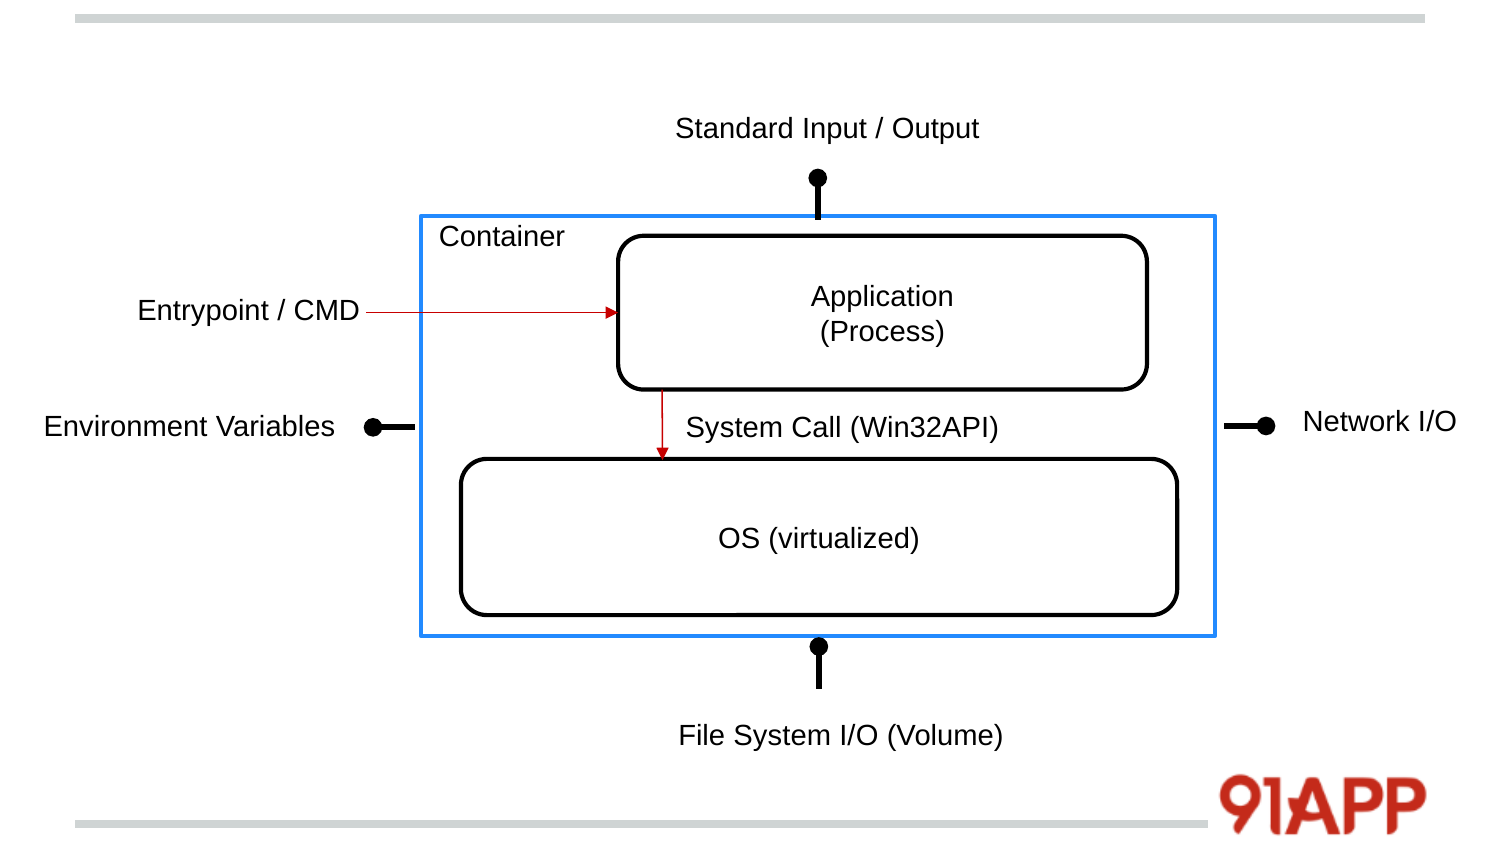

Standard Input / Output
Container

Application
(Process)
Entrypoint / CMD
Network I/O
Environment Variables
System Call (Win32API)
OS (virtualized)
File System I/O (Volume)